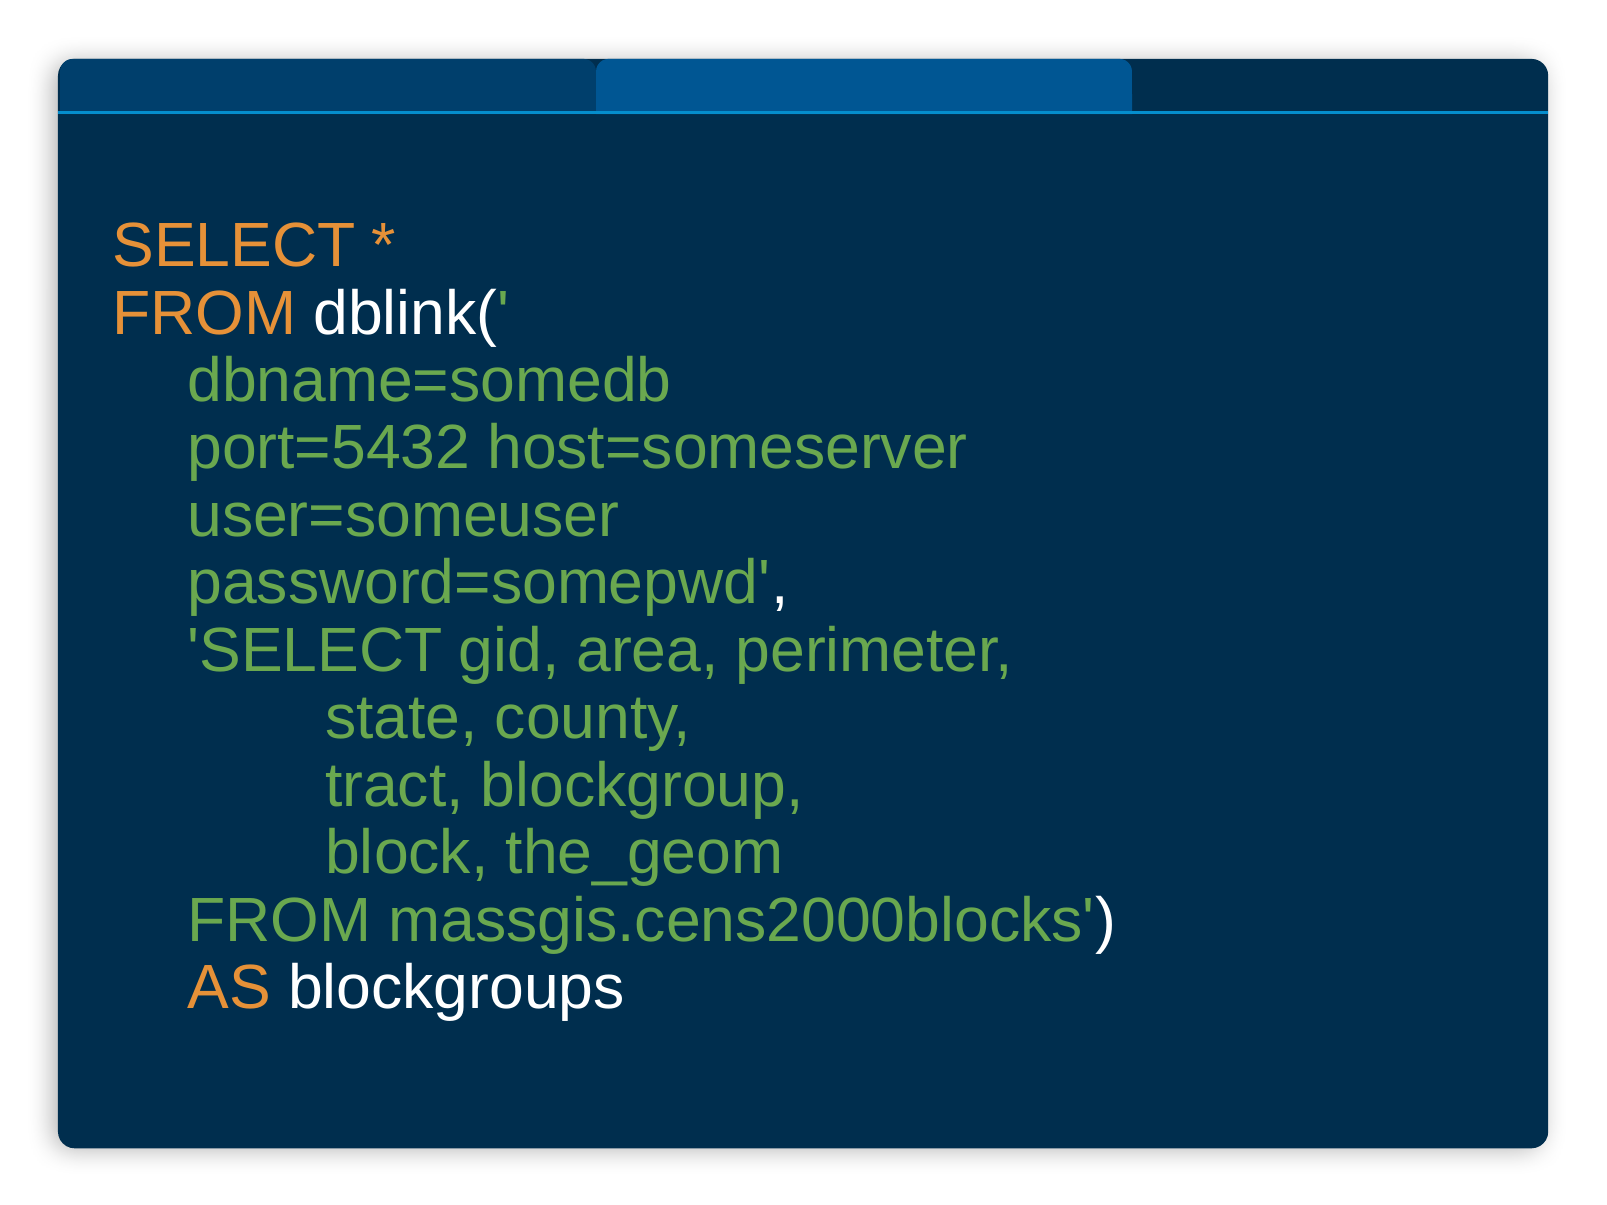

# SELECT *
FROM dblink('
dbname=somedb
port=5432 host=someserver
user=someuser
password=somepwd',
'SELECT gid, area, perimeter,
        state, county,
        tract, blockgroup,
        block, the_geom
FROM massgis.cens2000blocks')
AS blockgroups